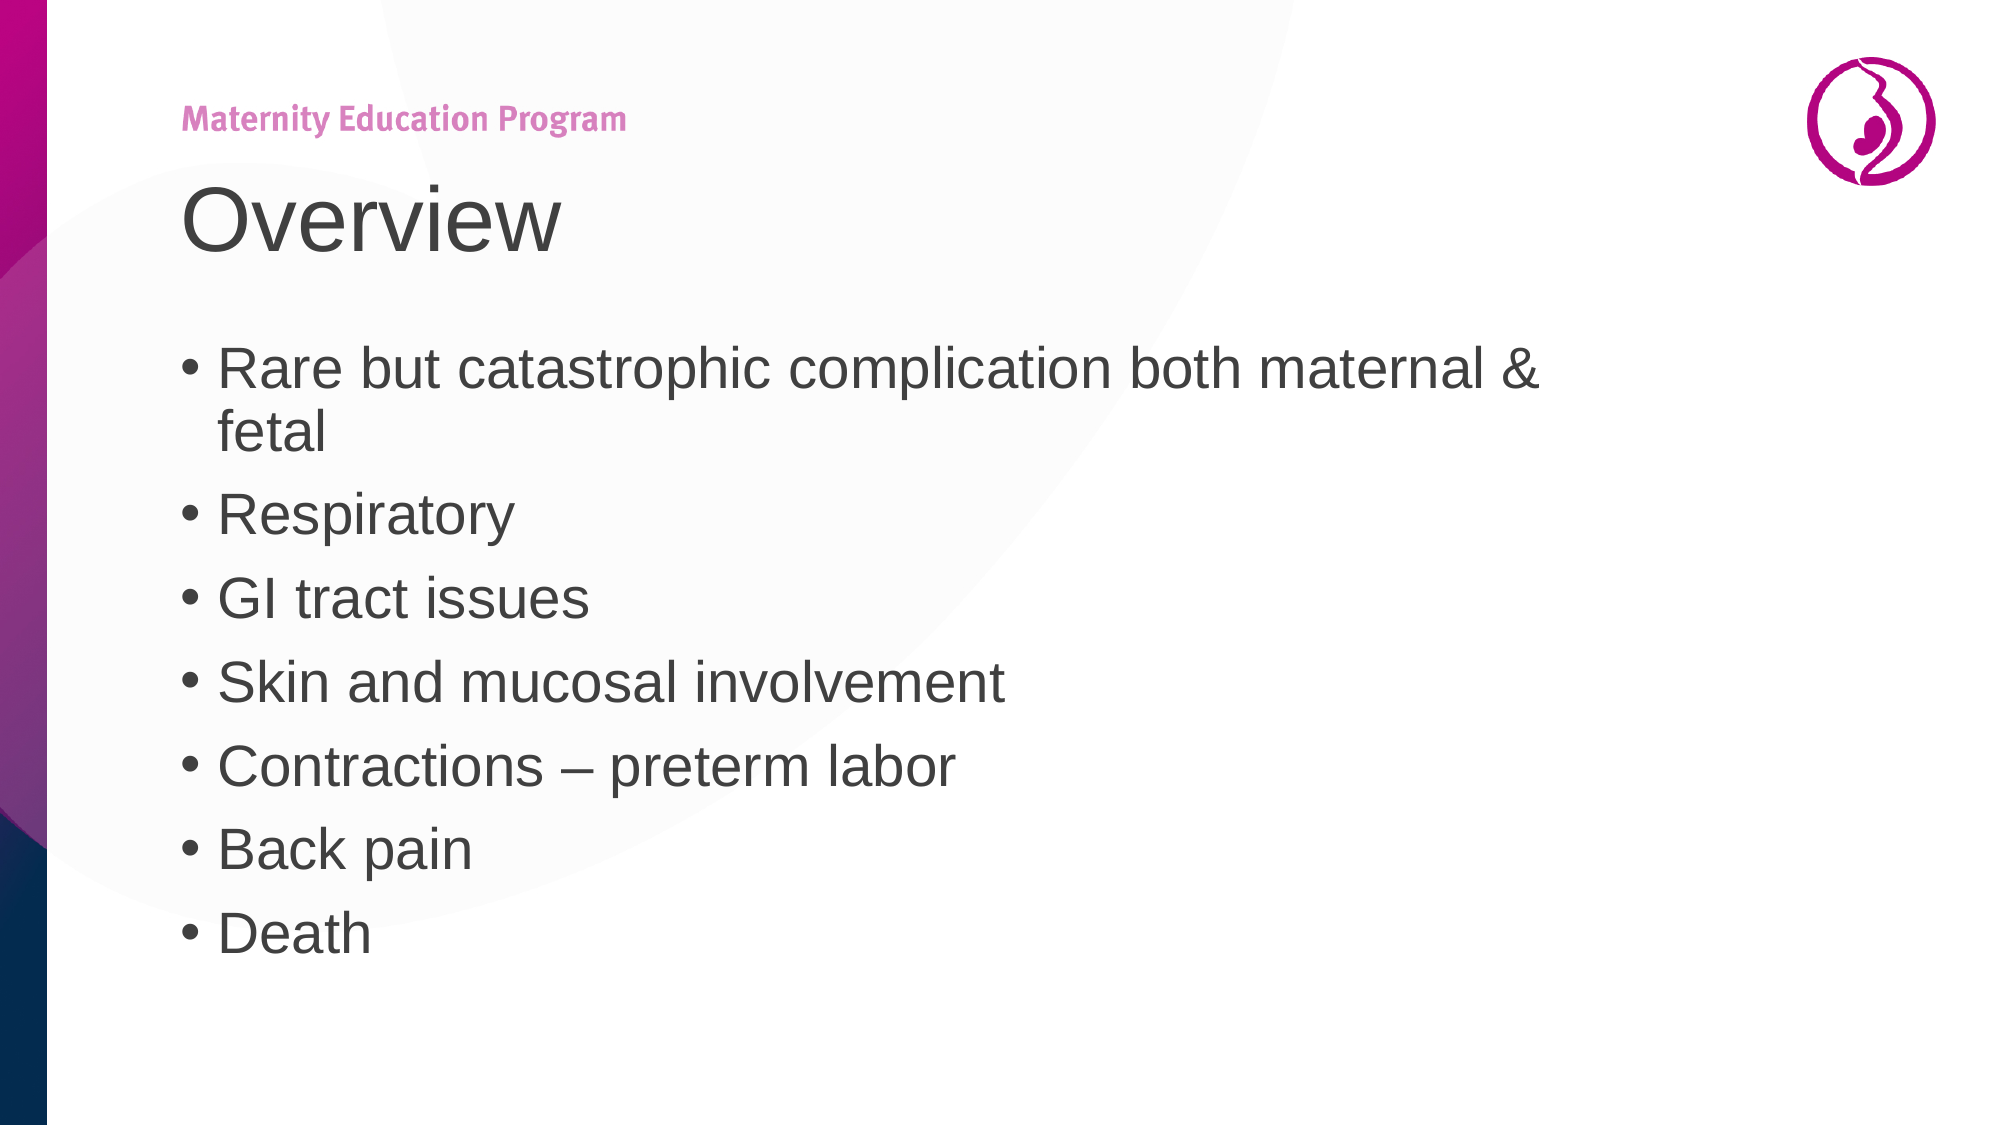

# Overview
Rare but catastrophic complication both maternal & fetal
Respiratory
GI tract issues
Skin and mucosal involvement
Contractions – preterm labor
Back pain
Death